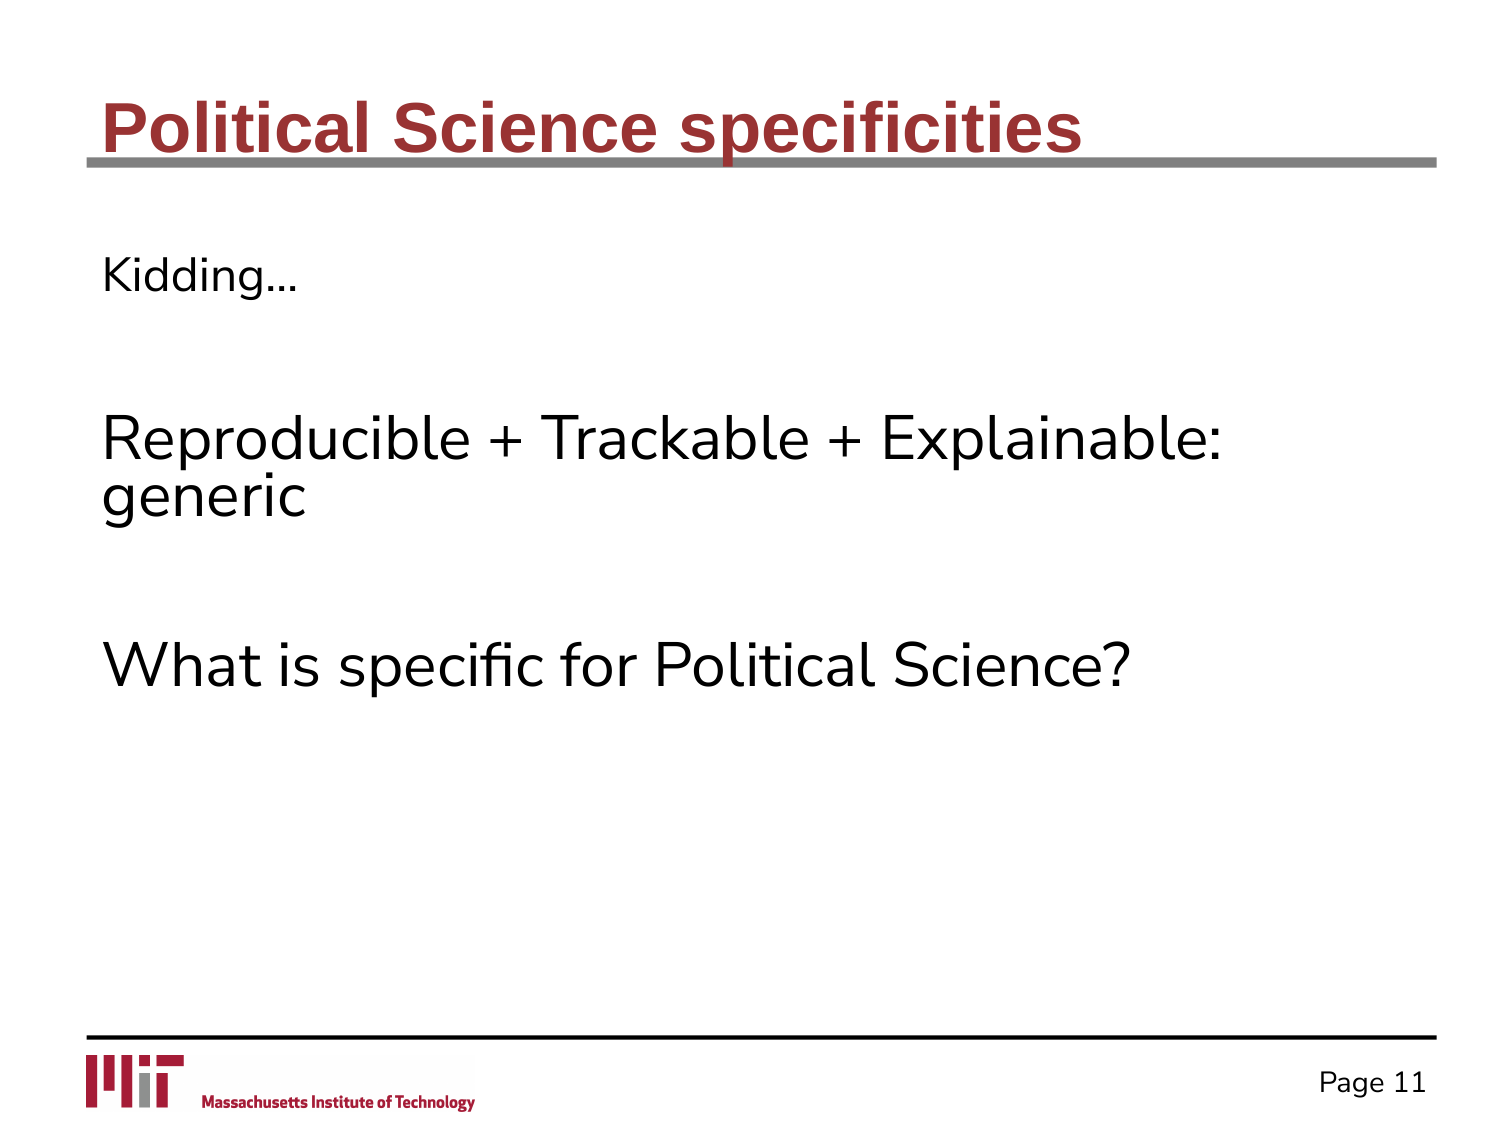

# Political Science specificities
Kidding…

Reproducible + Trackable + Explainable:
generic

What is specific for Political Science?
Page 11